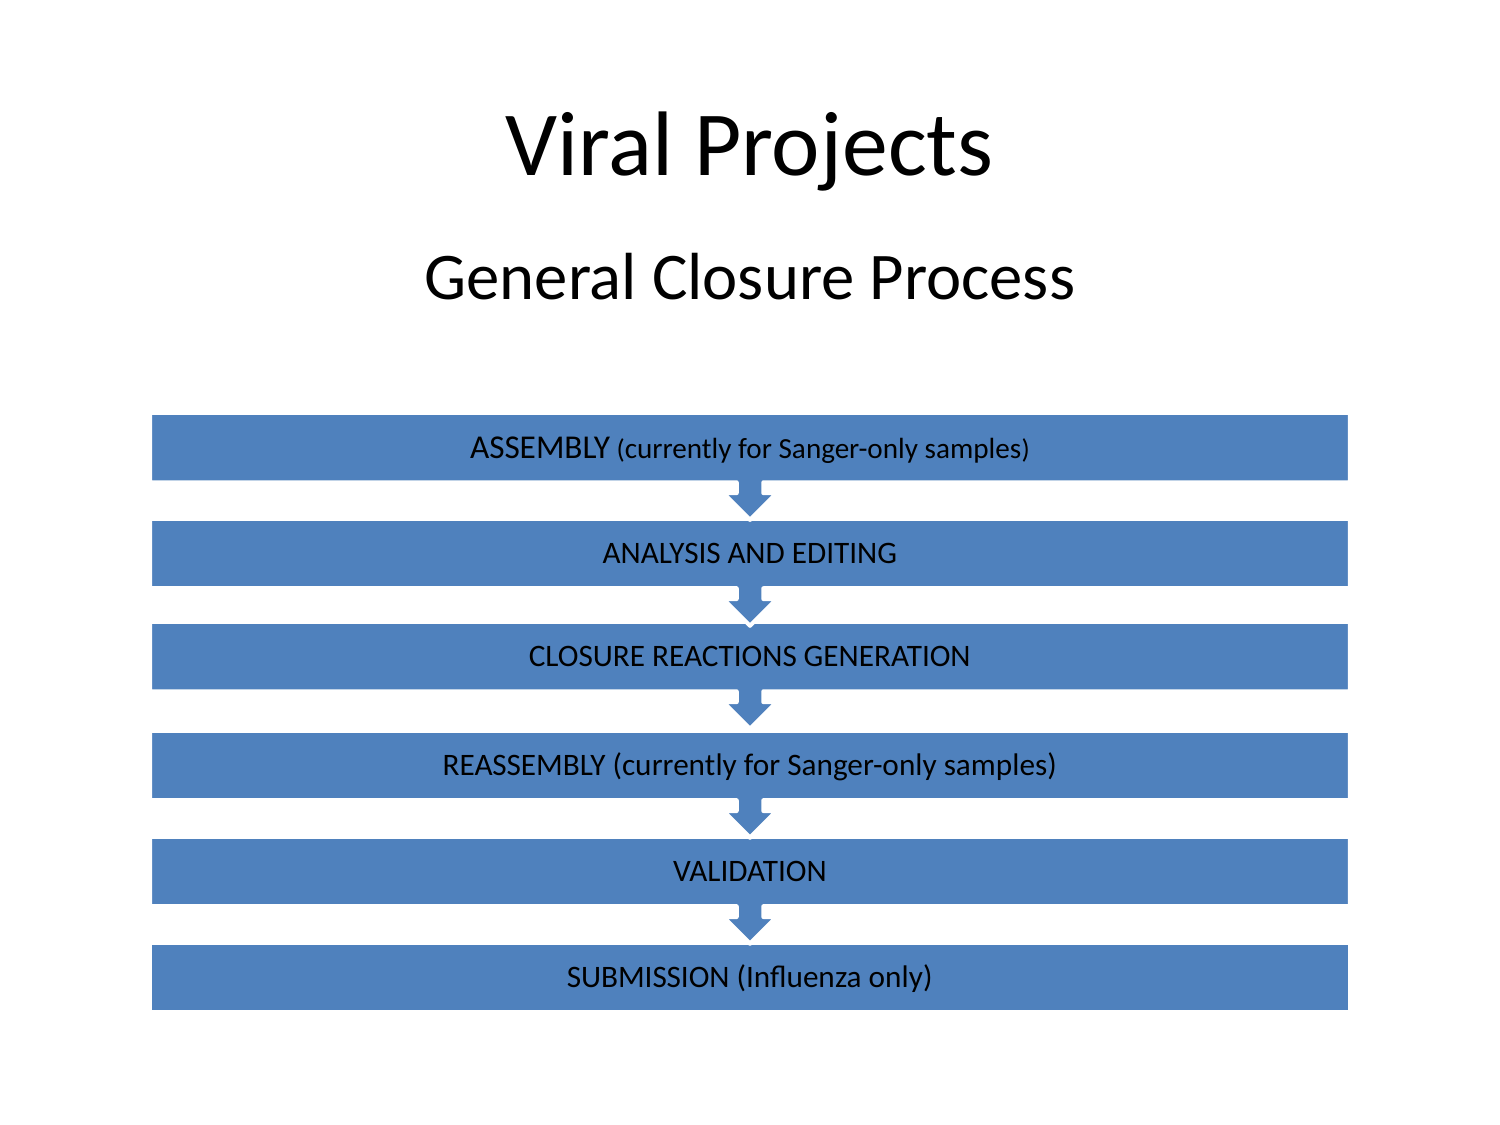

# Viral Projects
General Closure Process
SUBMISSION (Influenza only)
VALIDATION
REASSEMBLY (currently for Sanger-only samples)
CLOSURE REACTIONS GENERATION
ANALYSIS AND EDITING
ASSEMBLY (currently for Sanger-only samples)